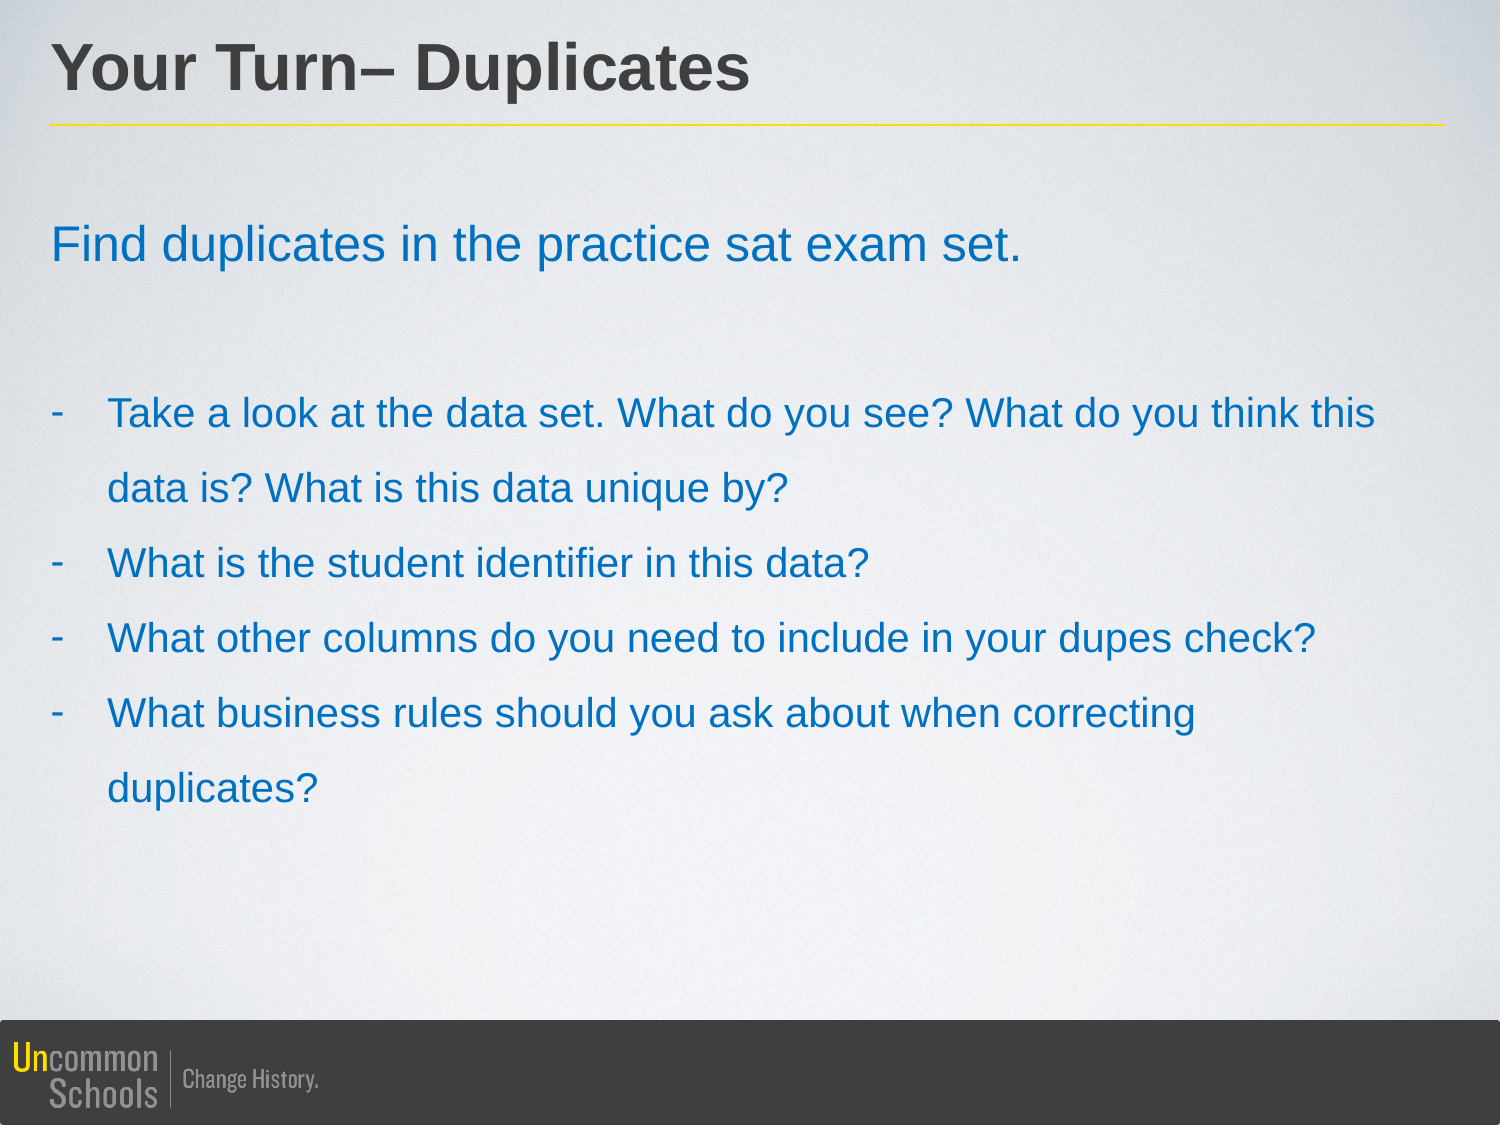

Your Turn– Duplicates
Find duplicates in the practice sat exam set.

Take a look at the data set. What do you see? What do you think this data is? What is this data unique by?
What is the student identifier in this data?
What other columns do you need to include in your dupes check?
What business rules should you ask about when correcting duplicates?